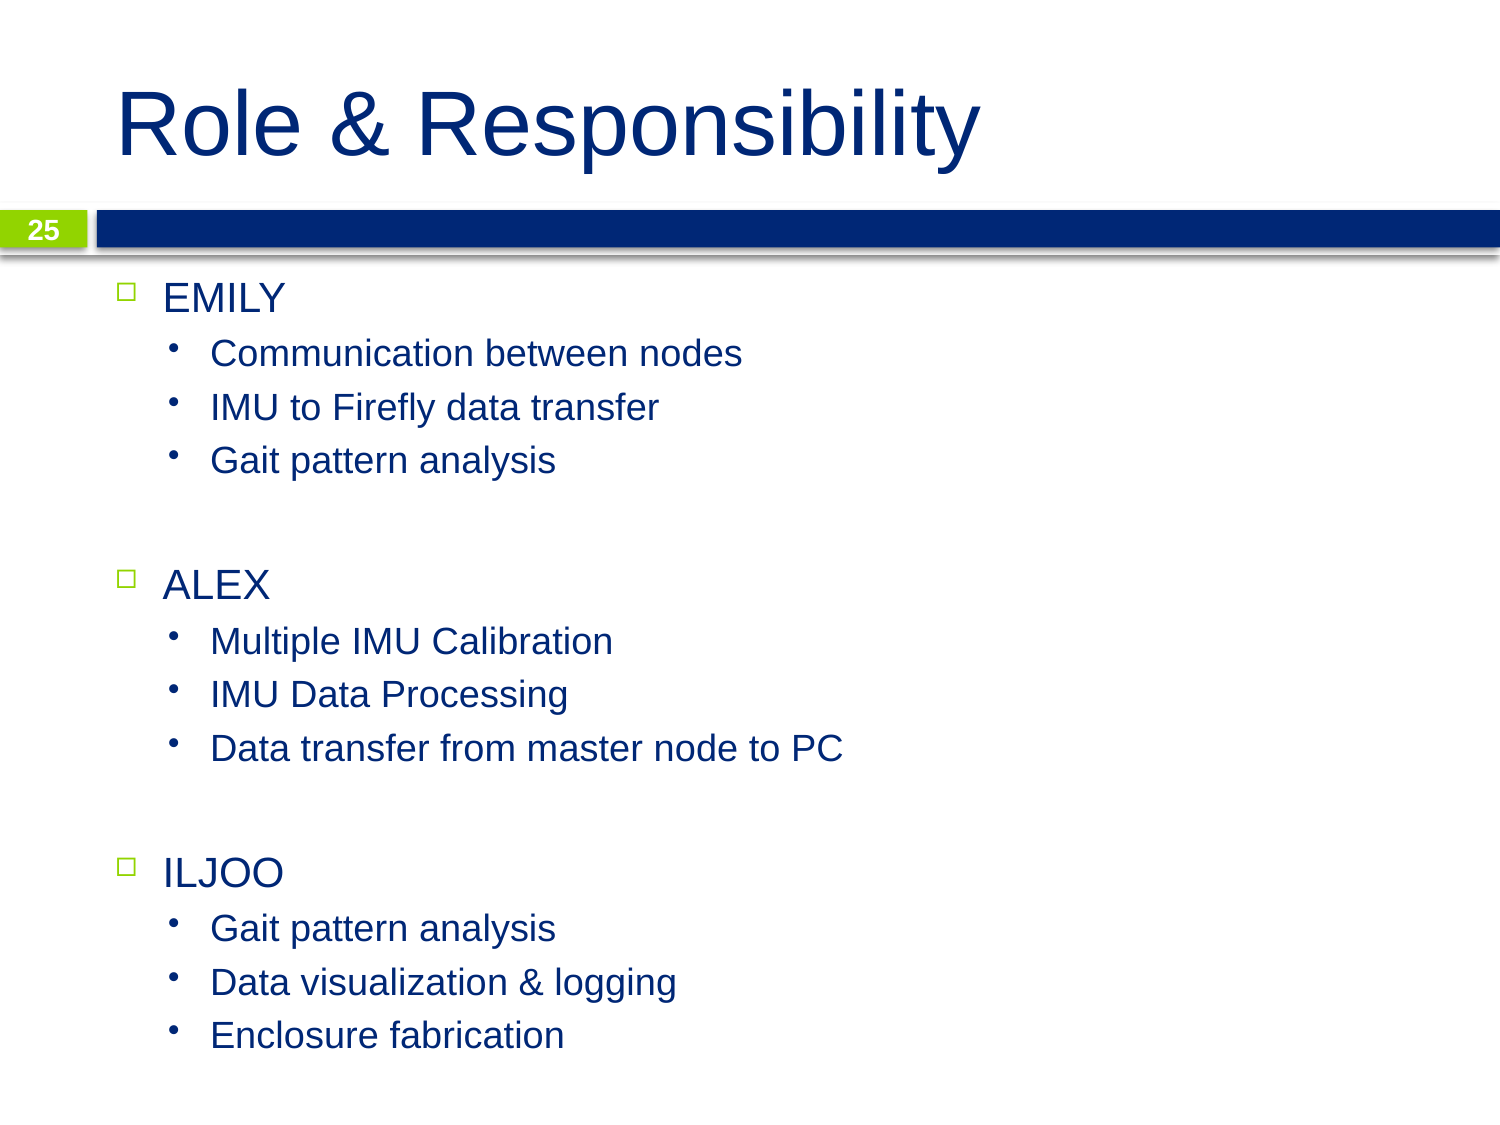

# Role & Responsibility
25
EMILY
Communication between nodes
IMU to Firefly data transfer
Gait pattern analysis

ALEX
Multiple IMU Calibration
IMU Data Processing
Data transfer from master node to PC

ILJOO
Gait pattern analysis
Data visualization & logging
Enclosure fabrication